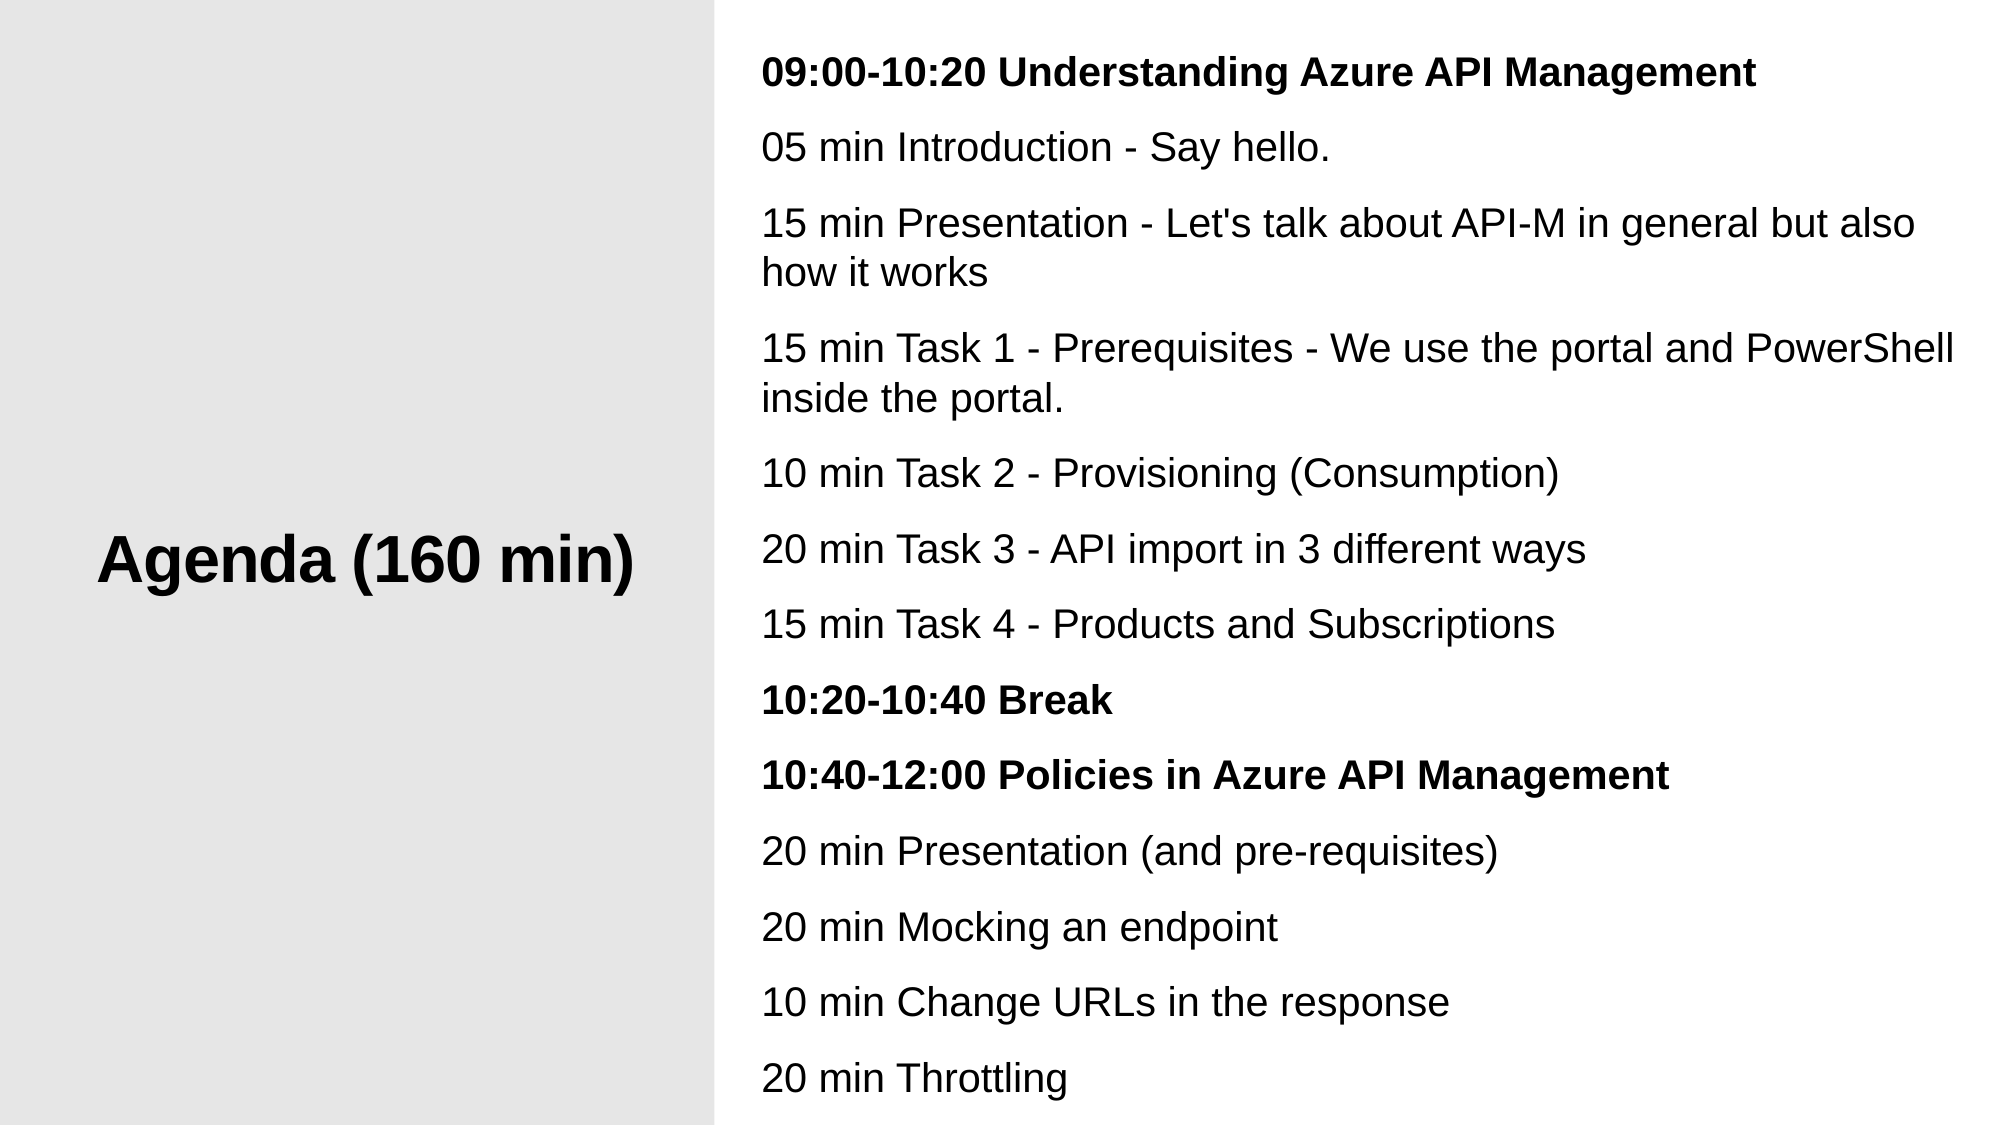

09:00-10:20 Understanding Azure API Management
05 min Introduction - Say hello.
15 min Presentation - Let's talk about API-M in general but also how it works
15 min Task 1 - Prerequisites - We use the portal and PowerShell inside the portal.
10 min Task 2 - Provisioning (Consumption)
20 min Task 3 - API import in 3 different ways
15 min Task 4 - Products and Subscriptions
10:20-10:40 Break
10:40-12:00 Policies in Azure API Management
20 min Presentation (and pre-requisites)
20 min Mocking an endpoint
10 min Change URLs in the response
20 min Throttling
# Agenda (160 min)